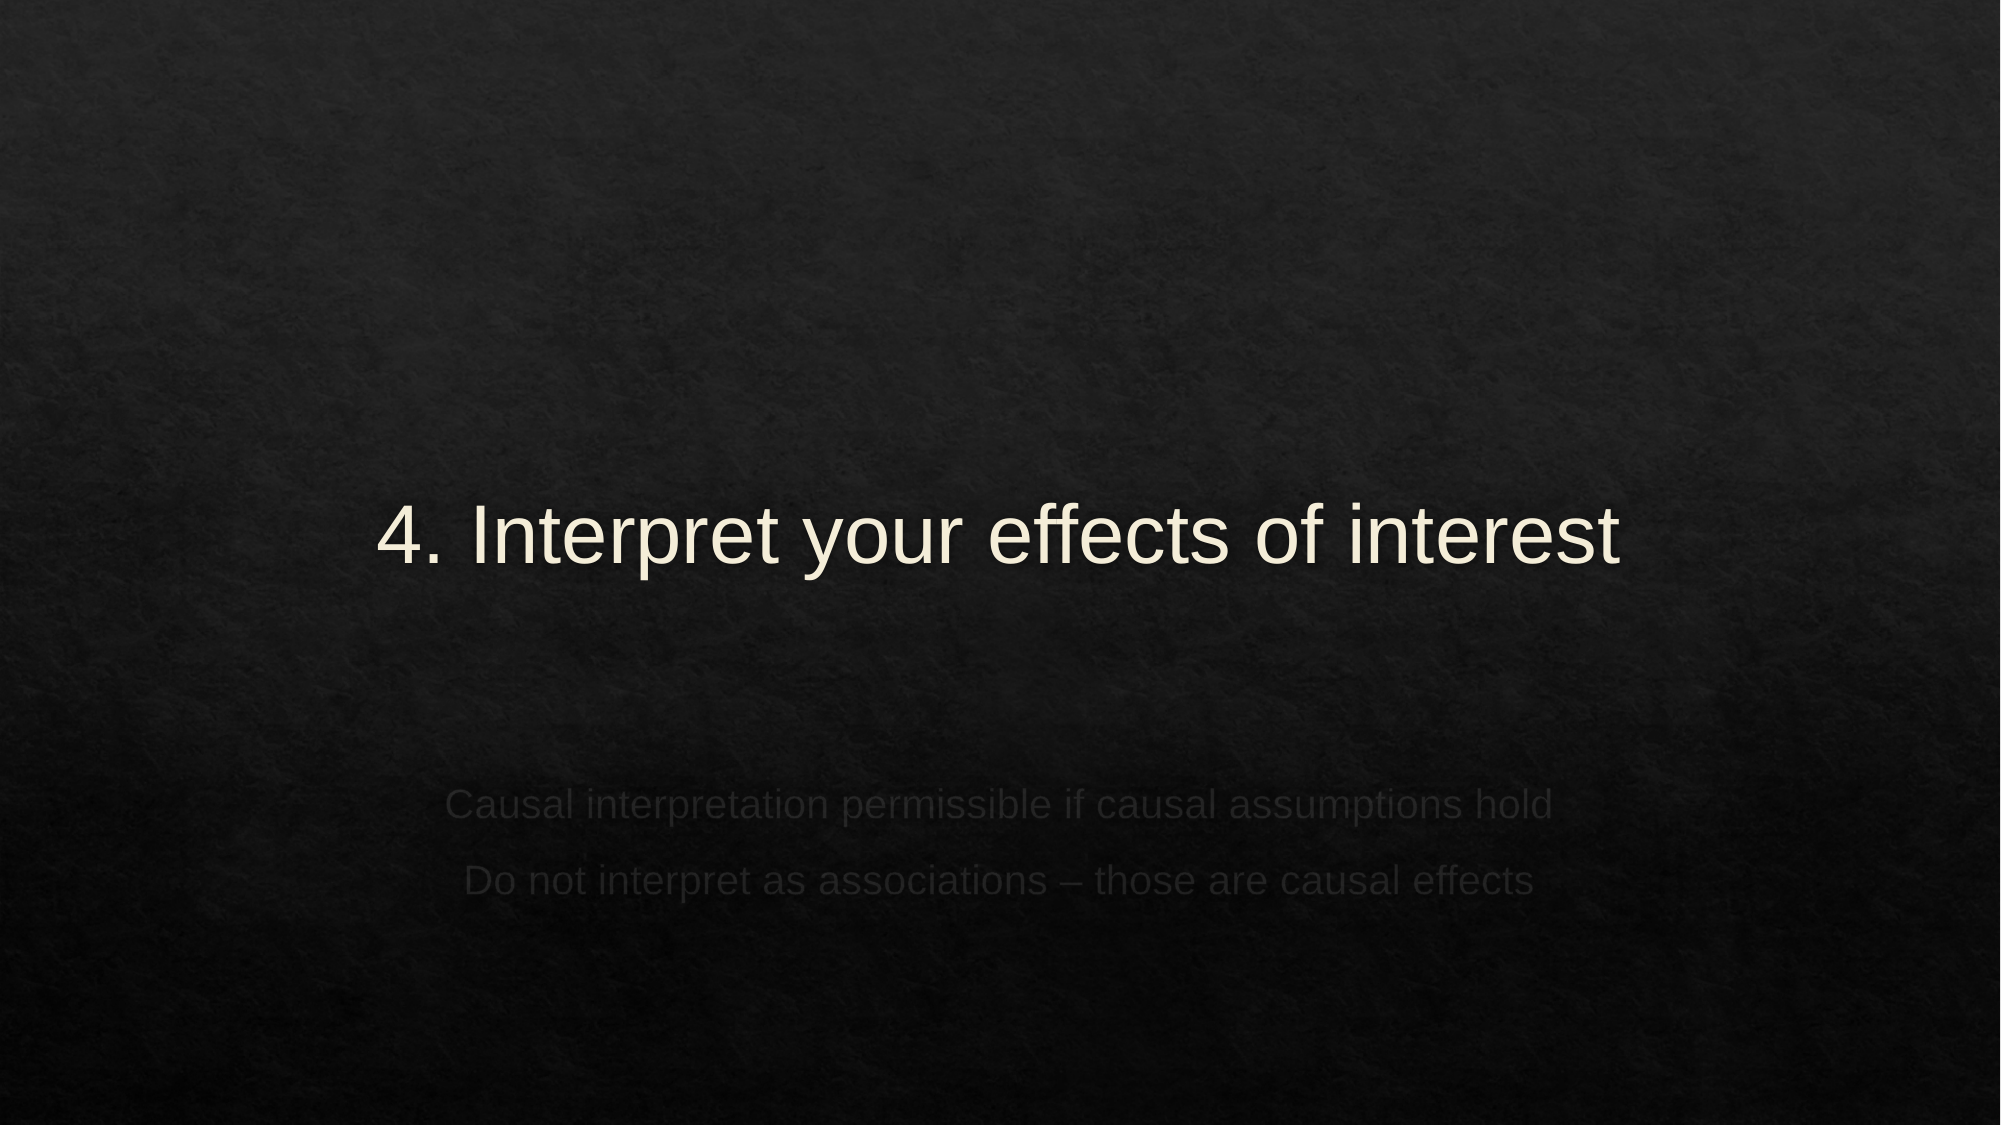

# 4. Interpret your effects of interest

Causal interpretation permissible if causal assumptions hold
Do not interpret as associations – those are causal effects